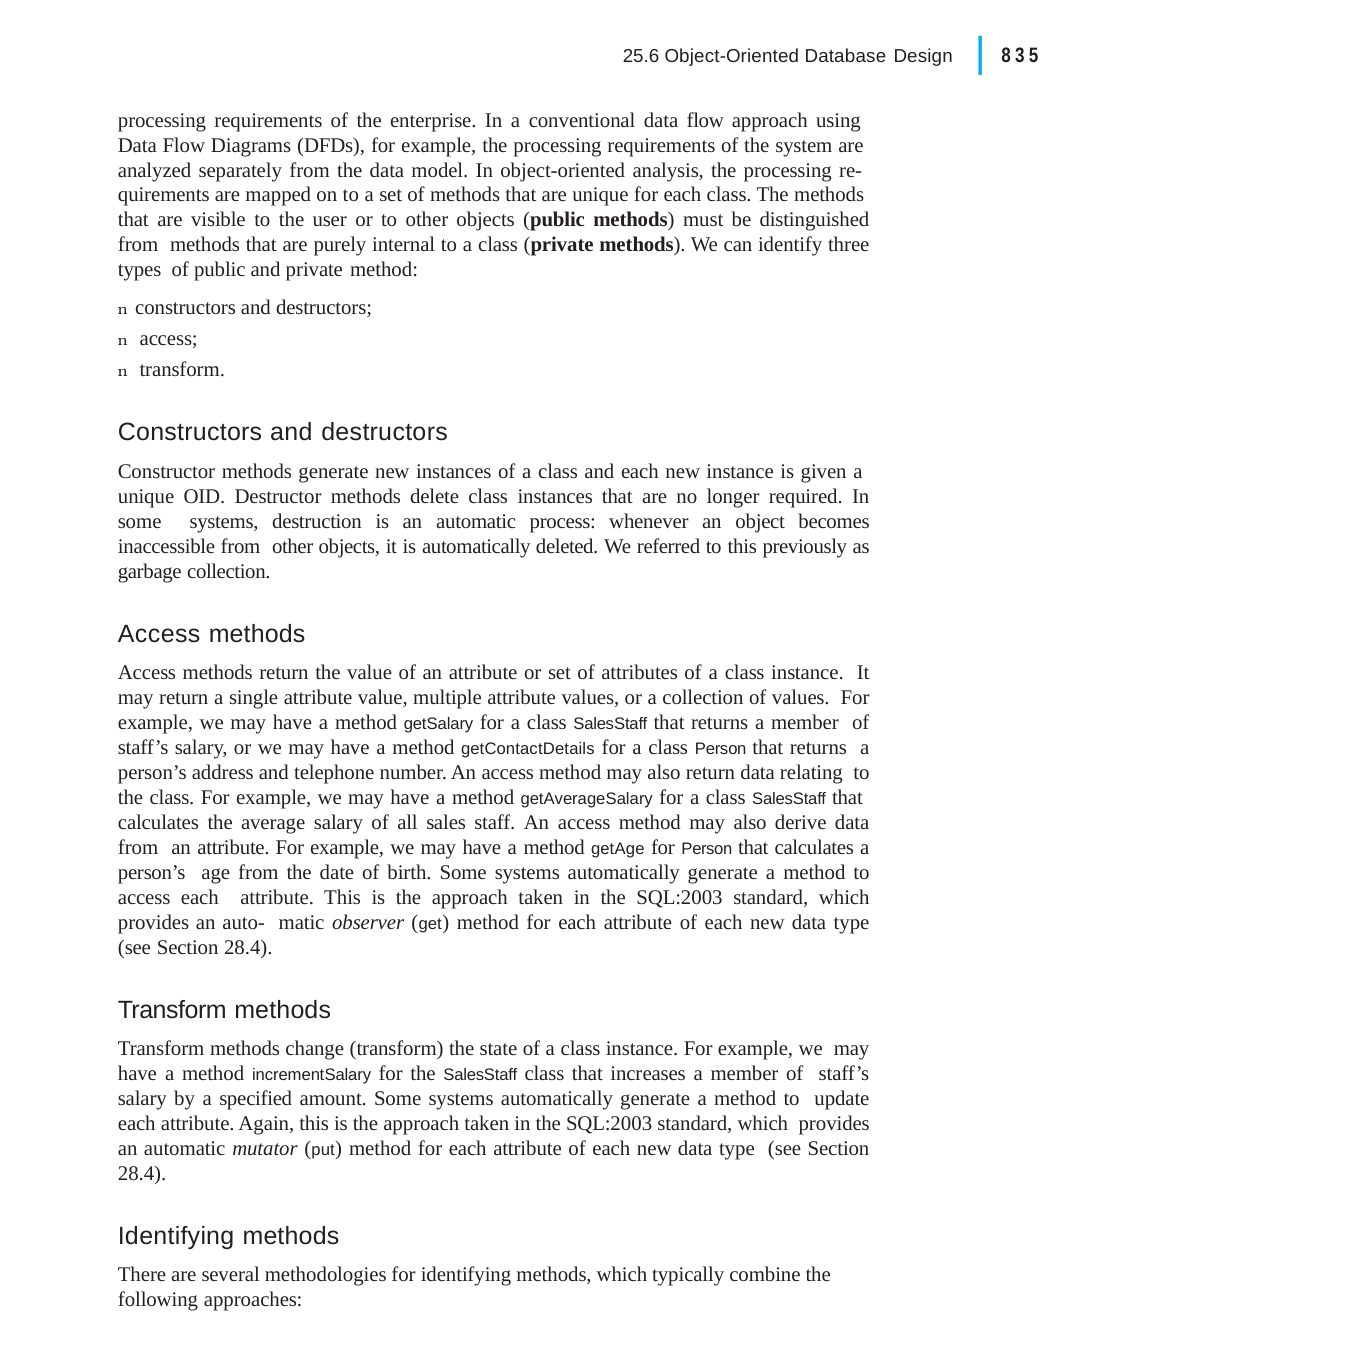

|
835
25.6 Object-Oriented Database Design
processing requirements of the enterprise. In a conventional data flow approach using  Data Flow Diagrams (DFDs), for example, the processing requirements of the system are  analyzed separately from the data model. In object-oriented analysis, the processing re-  quirements are mapped on to a set of methods that are unique for each class. The methods  that are visible to the user or to other objects (public methods) must be distinguished from  methods that are purely internal to a class (private methods). We can identify three types  of public and private method:
n constructors and destructors;
n access;
n transform.

Constructors and destructors
Constructor methods generate new instances of a class and each new instance is given a  unique OID. Destructor methods delete class instances that are no longer required. In some  systems, destruction is an automatic process: whenever an object becomes inaccessible from  other objects, it is automatically deleted. We referred to this previously as garbage collection.

Access methods
Access methods return the value of an attribute or set of attributes of a class instance.  It may return a single attribute value, multiple attribute values, or a collection of values.  For example, we may have a method getSalary for a class SalesStaff that returns a member  of staff’s salary, or we may have a method getContactDetails for a class Person that returns  a person’s address and telephone number. An access method may also return data relating  to the class. For example, we may have a method getAverageSalary for a class SalesStaff that  calculates the average salary of all sales staff. An access method may also derive data from  an attribute. For example, we may have a method getAge for Person that calculates a person’s  age from the date of birth. Some systems automatically generate a method to access each  attribute. This is the approach taken in the SQL:2003 standard, which provides an auto-  matic observer (get) method for each attribute of each new data type (see Section 28.4).

Transform methods
Transform methods change (transform) the state of a class instance. For example, we  may have a method incrementSalary for the SalesStaff class that increases a member of  staff’s salary by a specified amount. Some systems automatically generate a method to  update each attribute. Again, this is the approach taken in the SQL:2003 standard, which  provides an automatic mutator (put) method for each attribute of each new data type  (see Section 28.4).

Identifying methods
There are several methodologies for identifying methods, which typically combine the  following approaches: